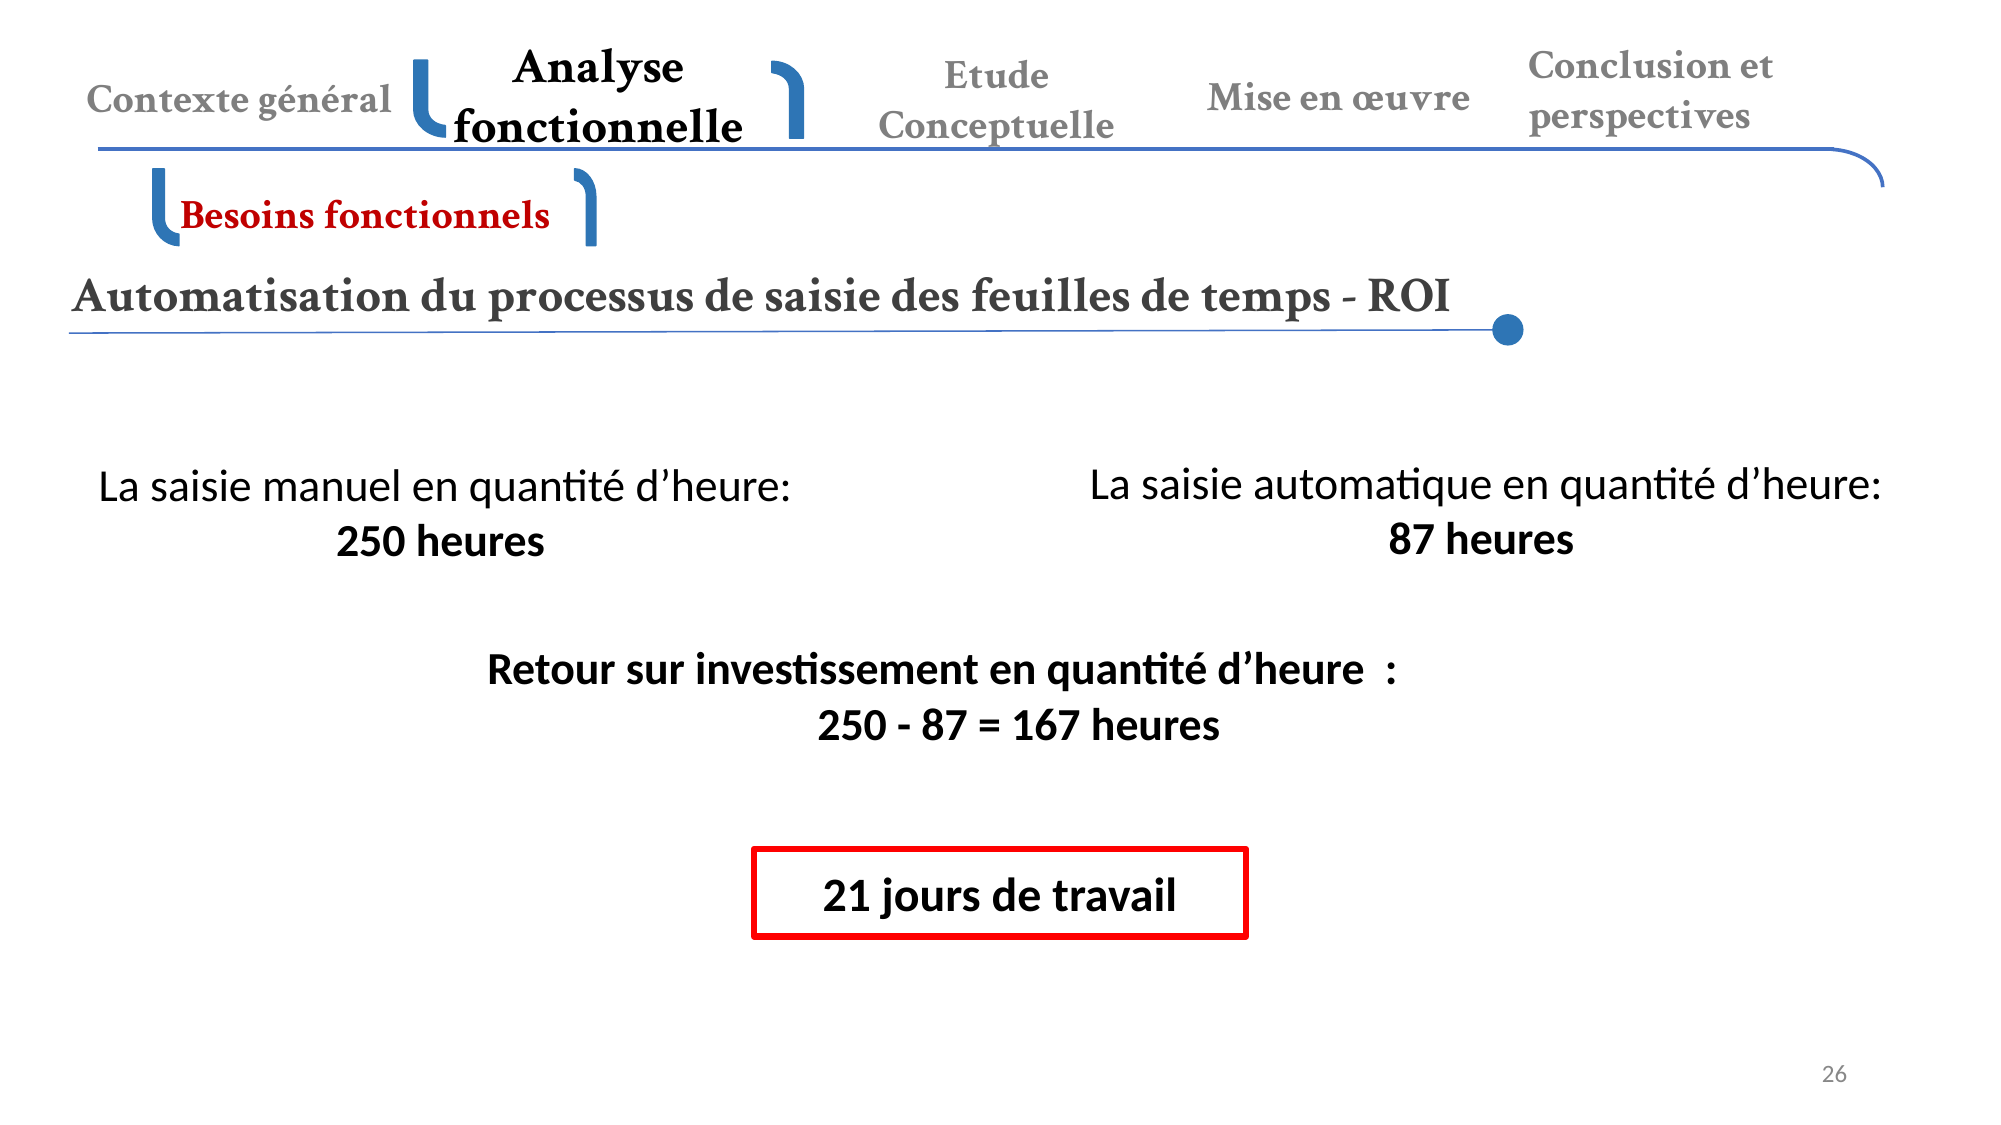

Contexte général
Conclusion et perspectives
Analyse fonctionnelle
Mise en œuvre

Etude
Conceptuelle

Besoins fonctionnels

Automatisation du processus de saisie des feuilles de temps - ROI

La saisie automatique en quantité d’heure: 87 heures
La saisie manuel en quantité d’heure: 250 heures
Retour sur investissement en quantité d’heure  :
 250 - 87 = 167 heures
21 jours de travail
26